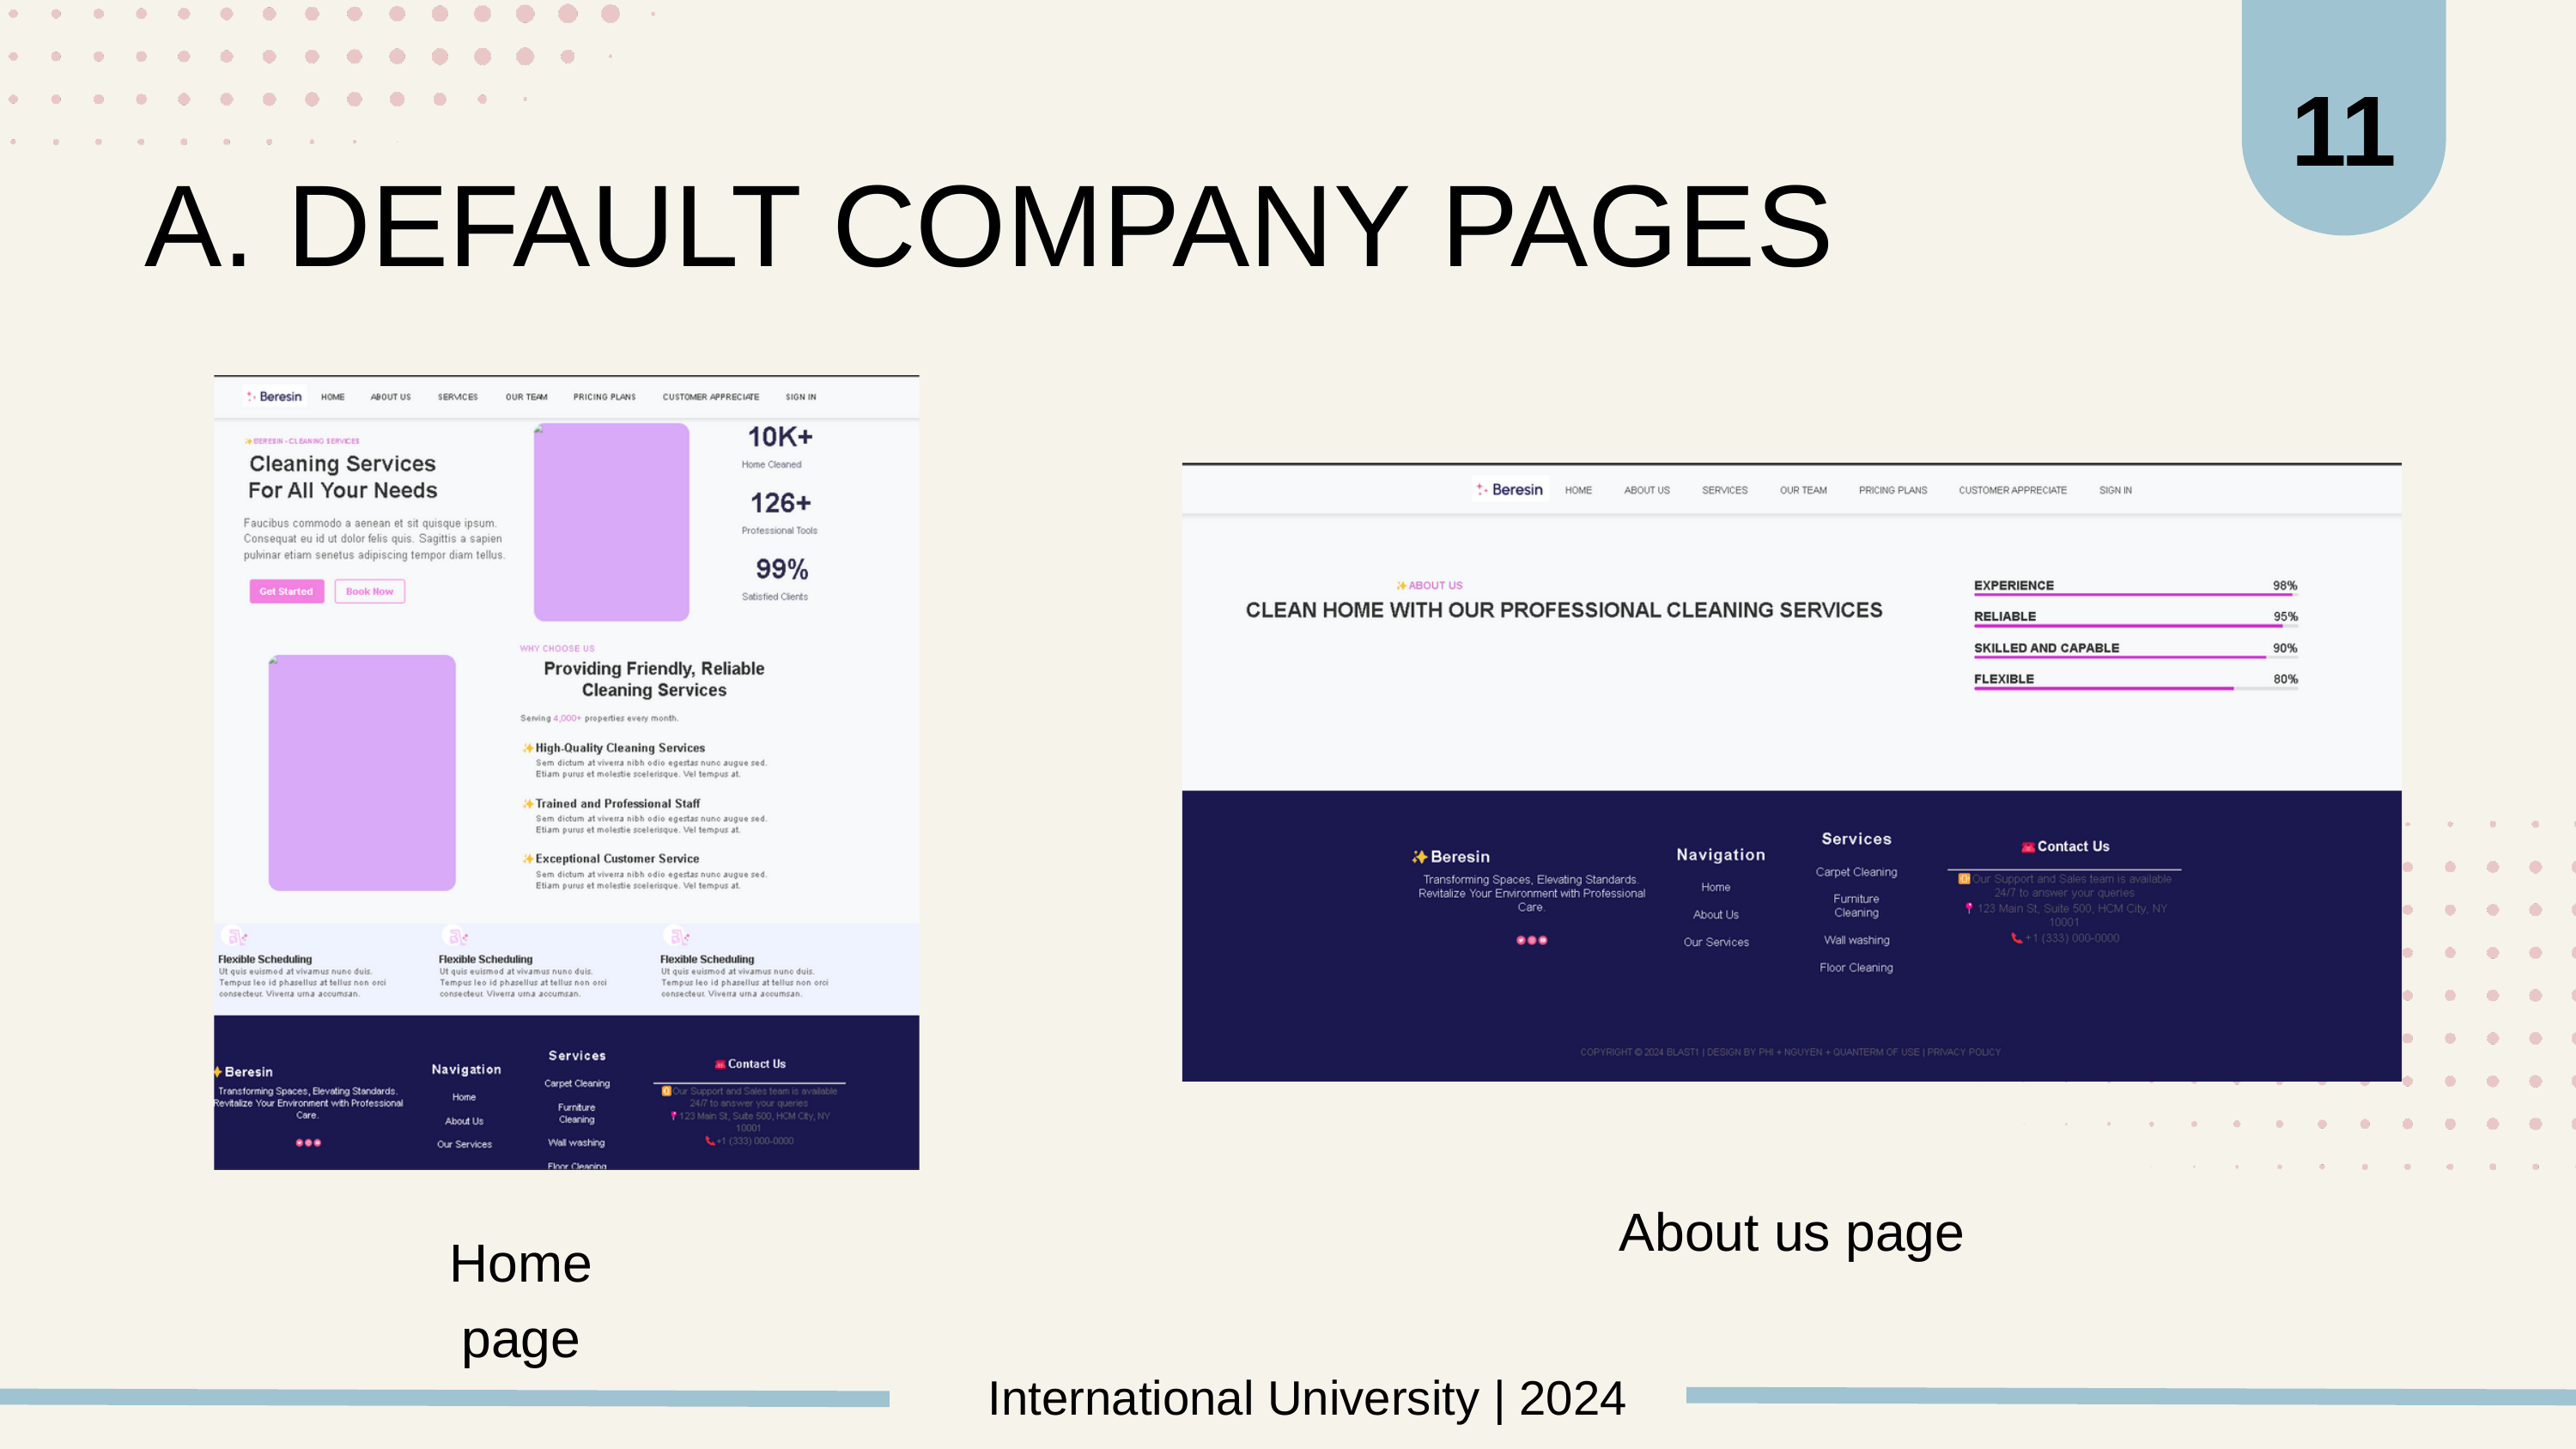

11

A. DEFAULT COMPANY PAGES

About us page
Home page
International University | 2024